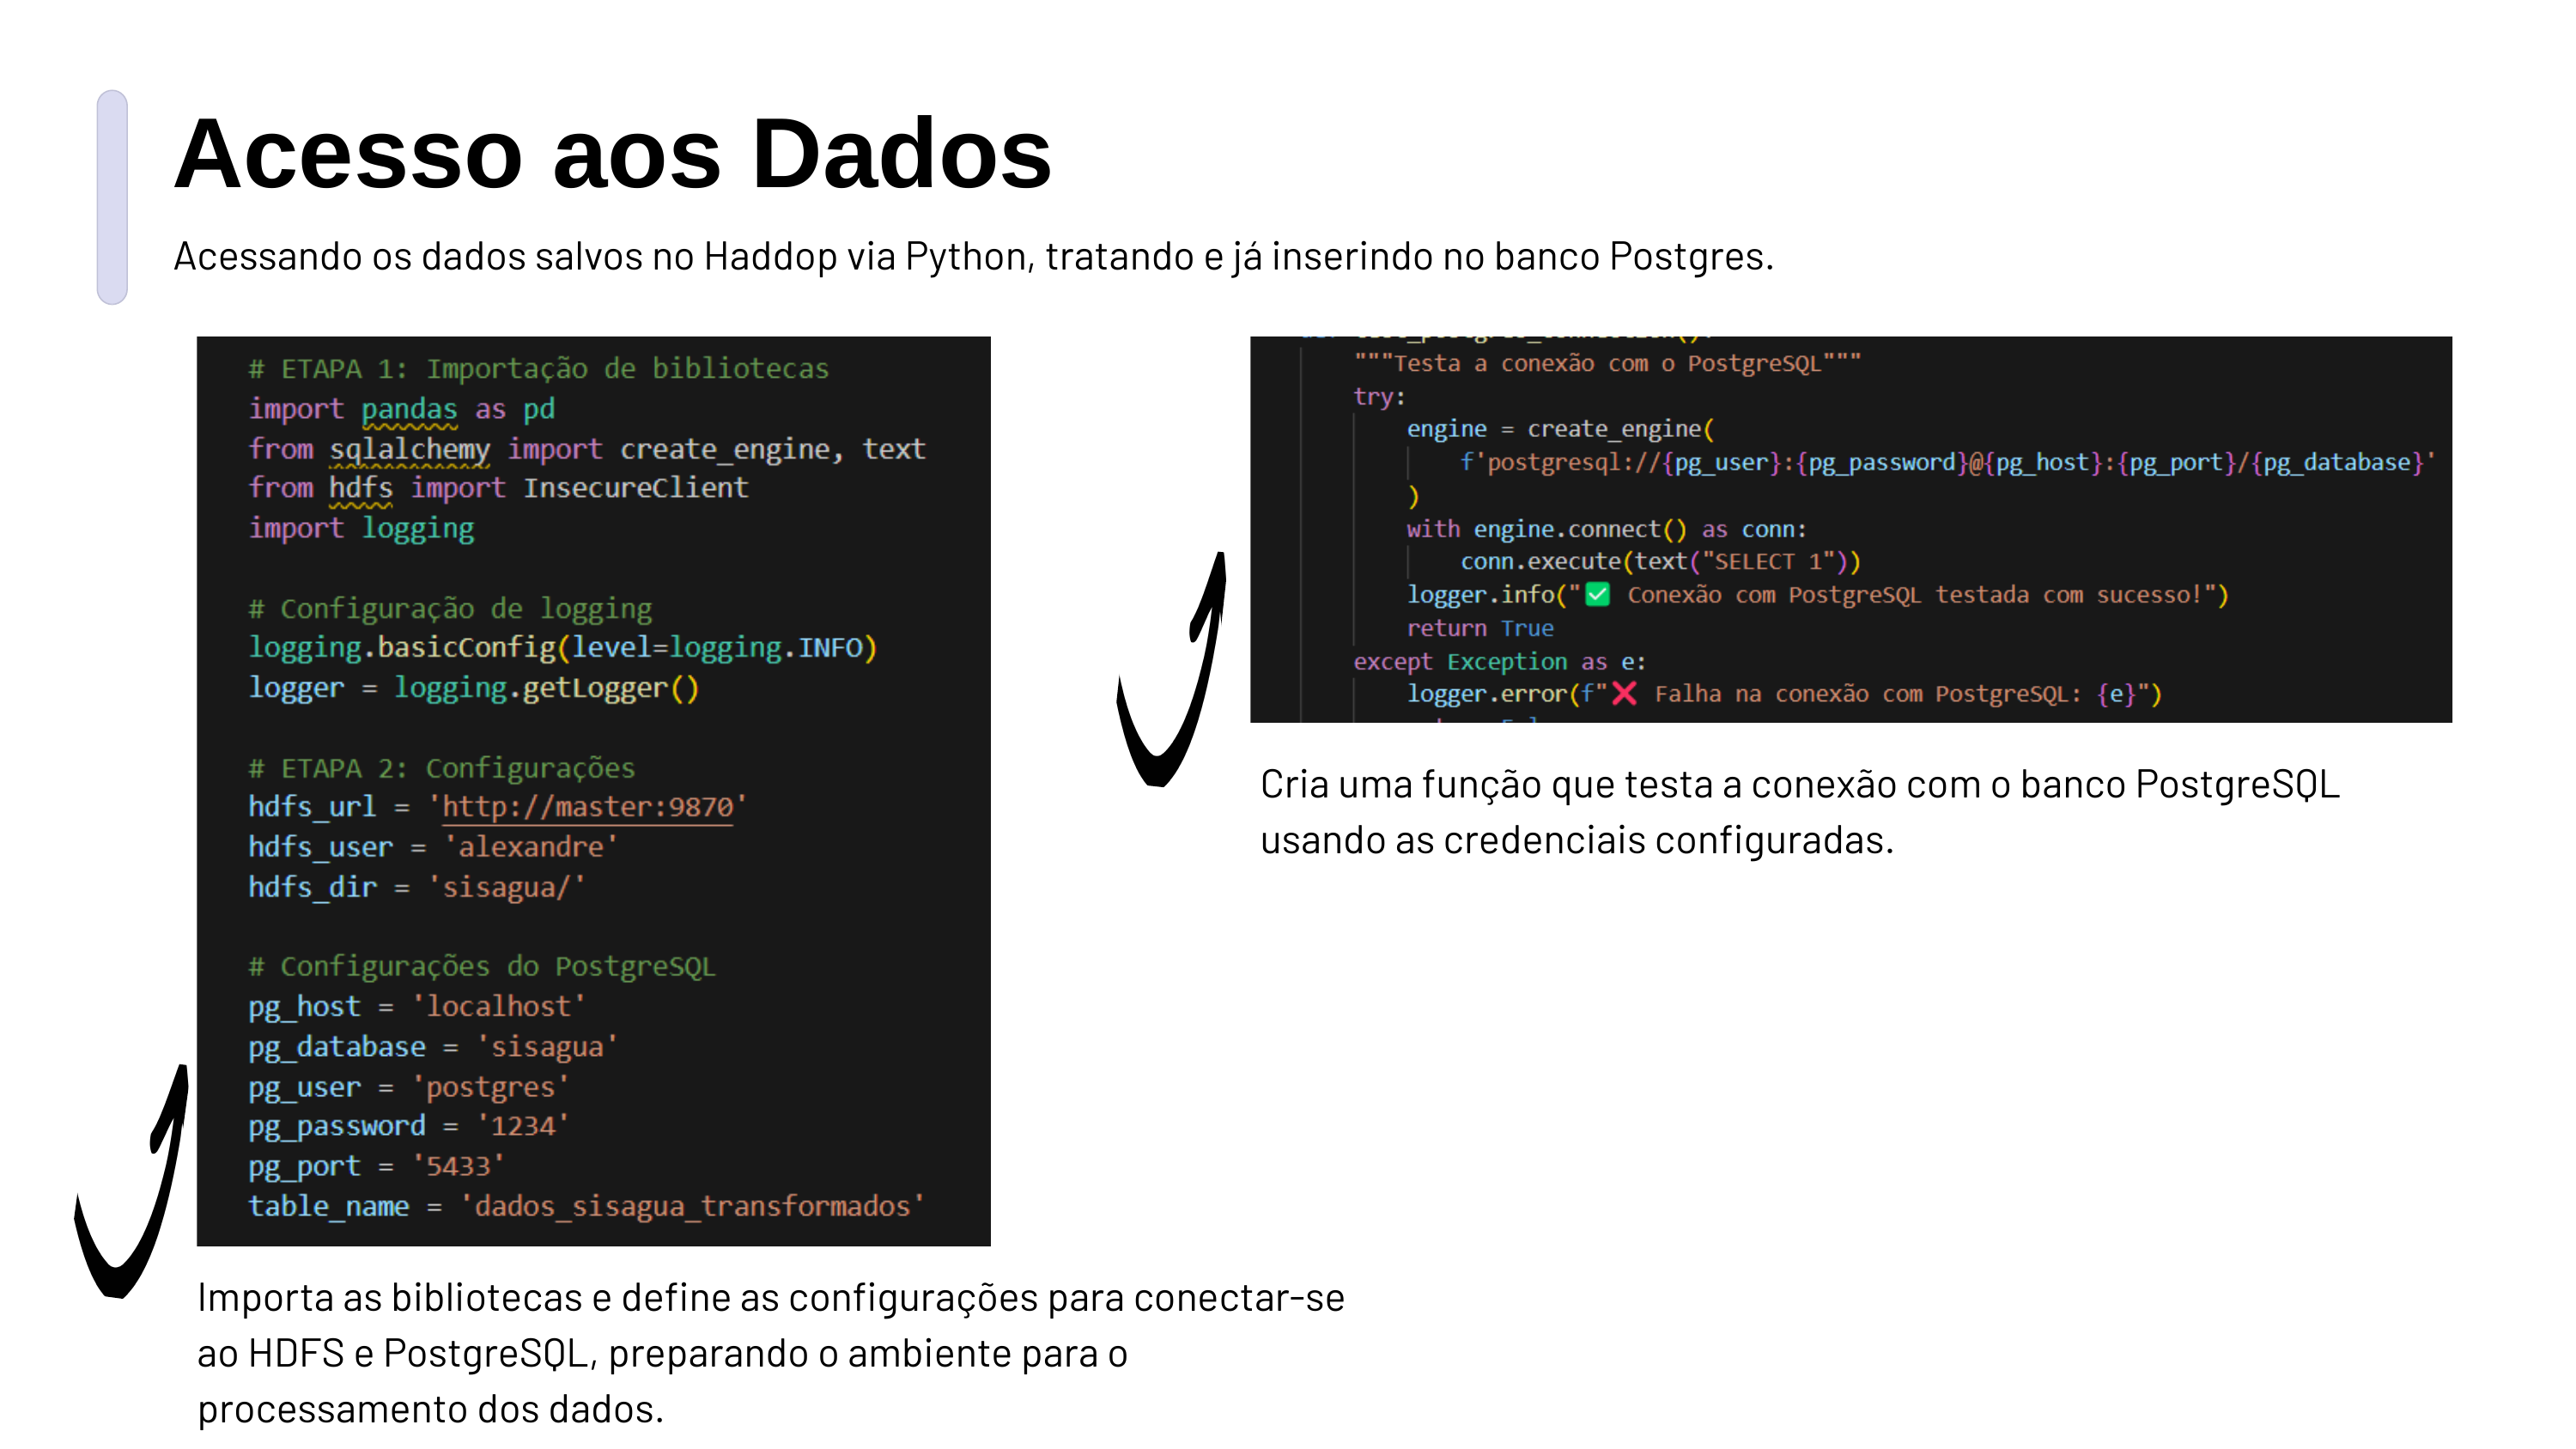

Acesso aos Dados

Acessando os dados salvos no Haddop via Python, tratando e já inserindo no banco Postgres.

Cria uma função que testa a conexão com o banco PostgreSQL usando as credenciais configuradas.

Importa as bibliotecas e define as configurações para conectar-se ao HDFS e PostgreSQL, preparando o ambiente para o processamento dos dados.